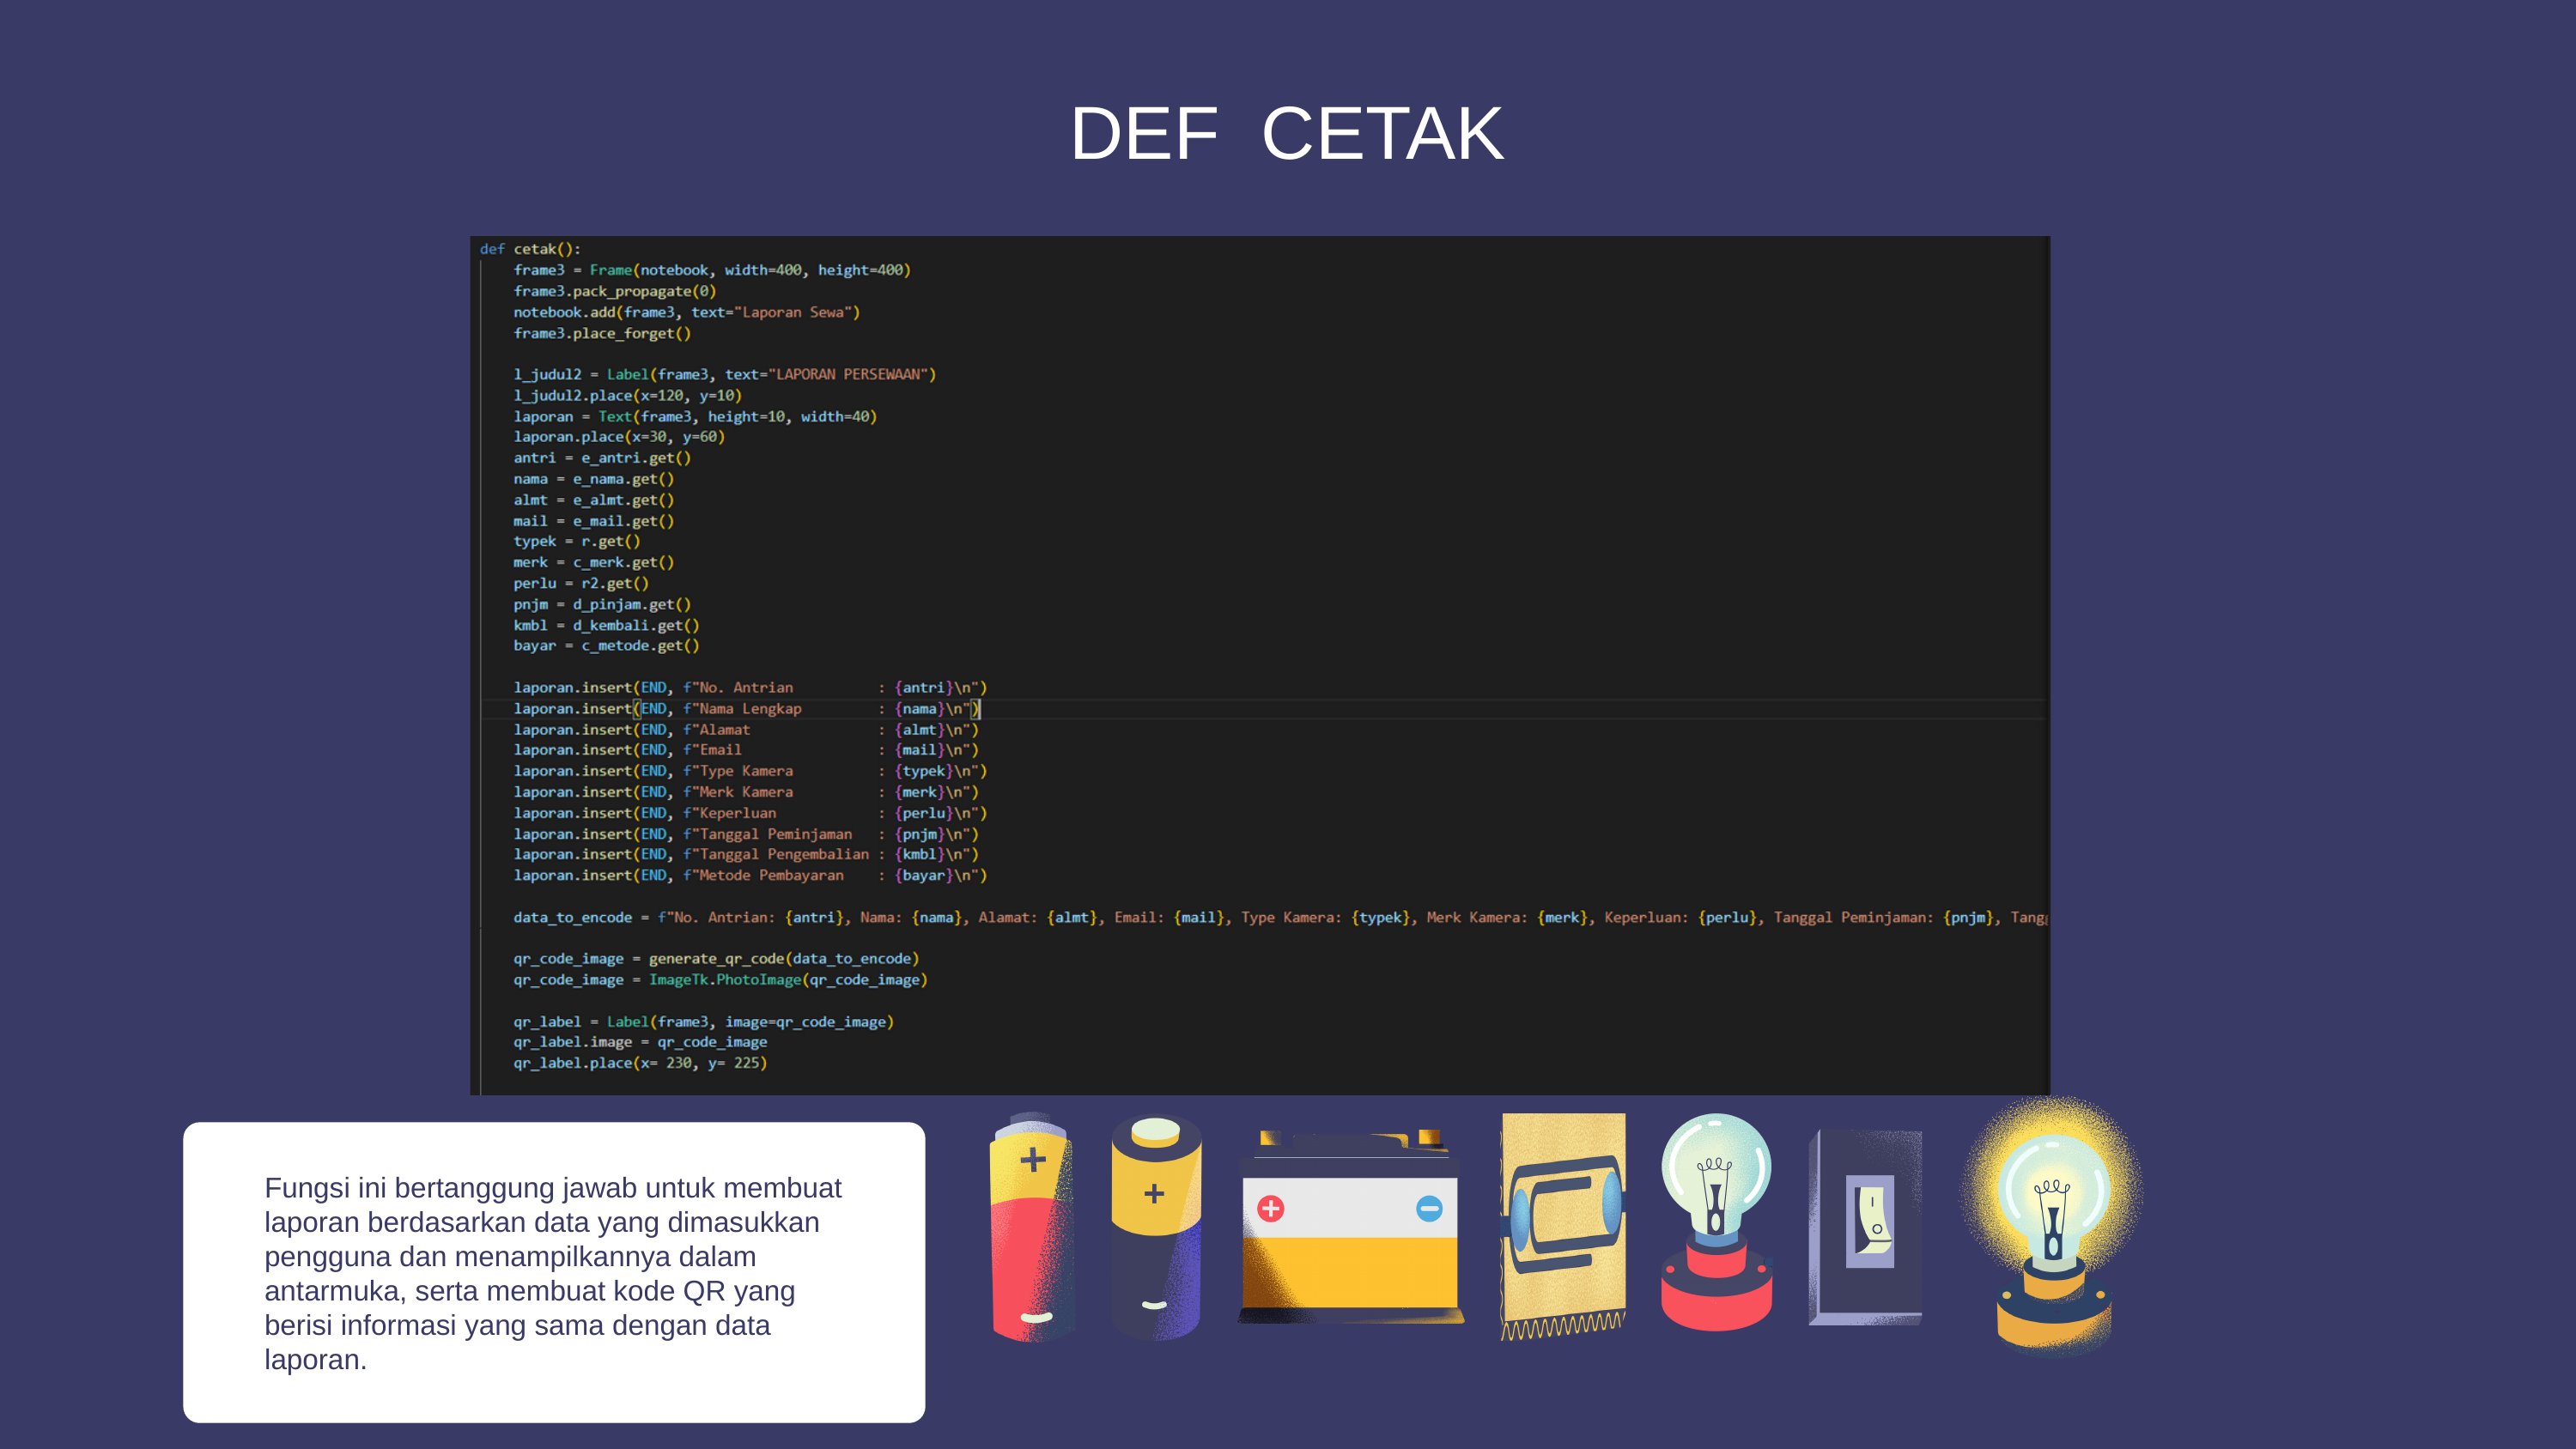

DEF  CETAK

Fungsi ini bertanggung jawab untuk membuat laporan berdasarkan data yang dimasukkan pengguna dan menampilkannya dalam antarmuka, serta membuat kode QR yang berisi informasi yang sama dengan data laporan.